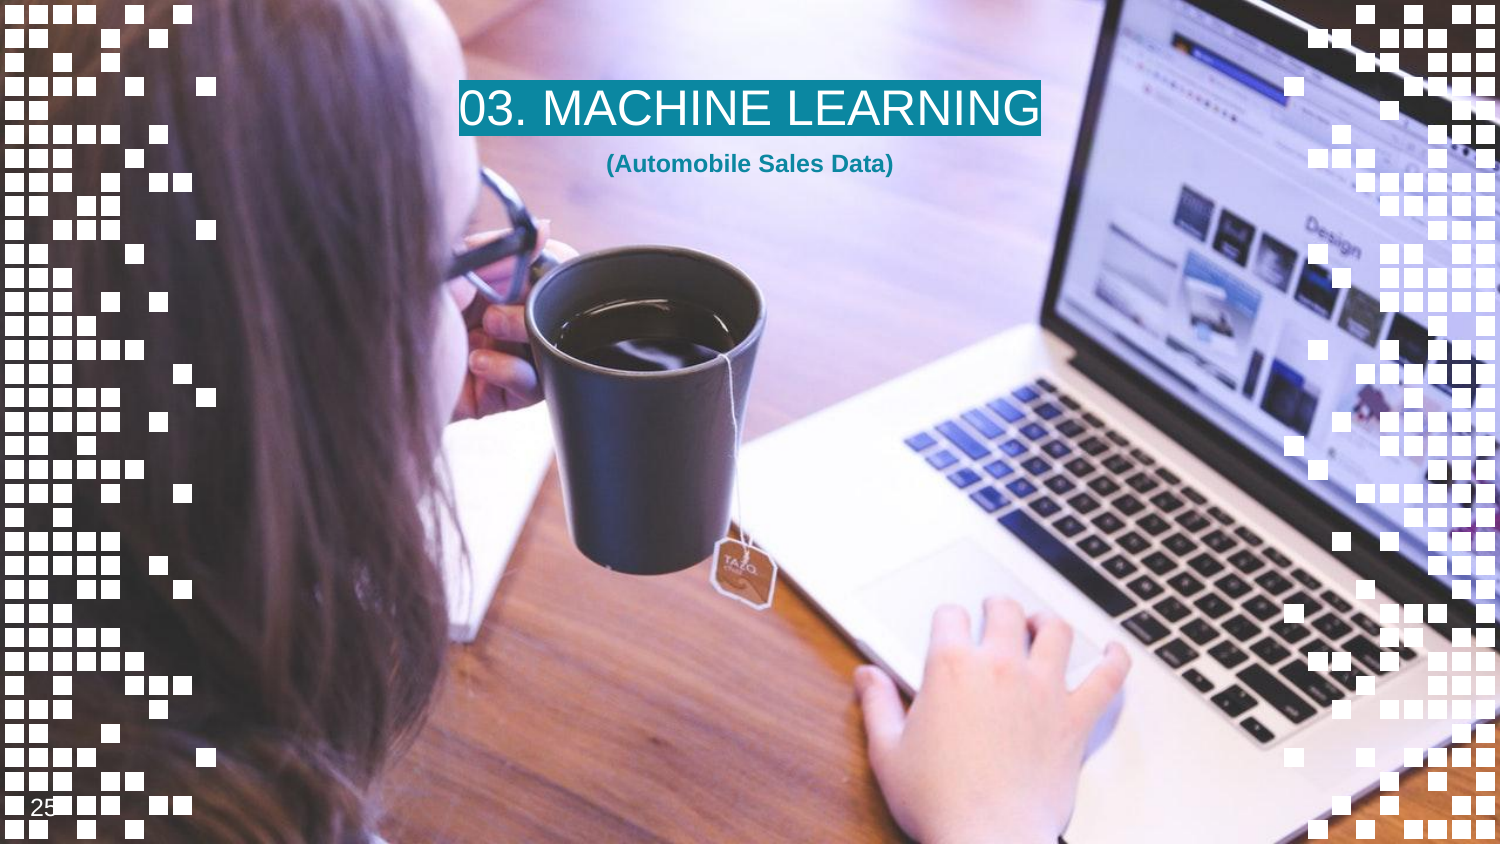

03. MACHINE LEARNING
(Automobile Sales Data)
25